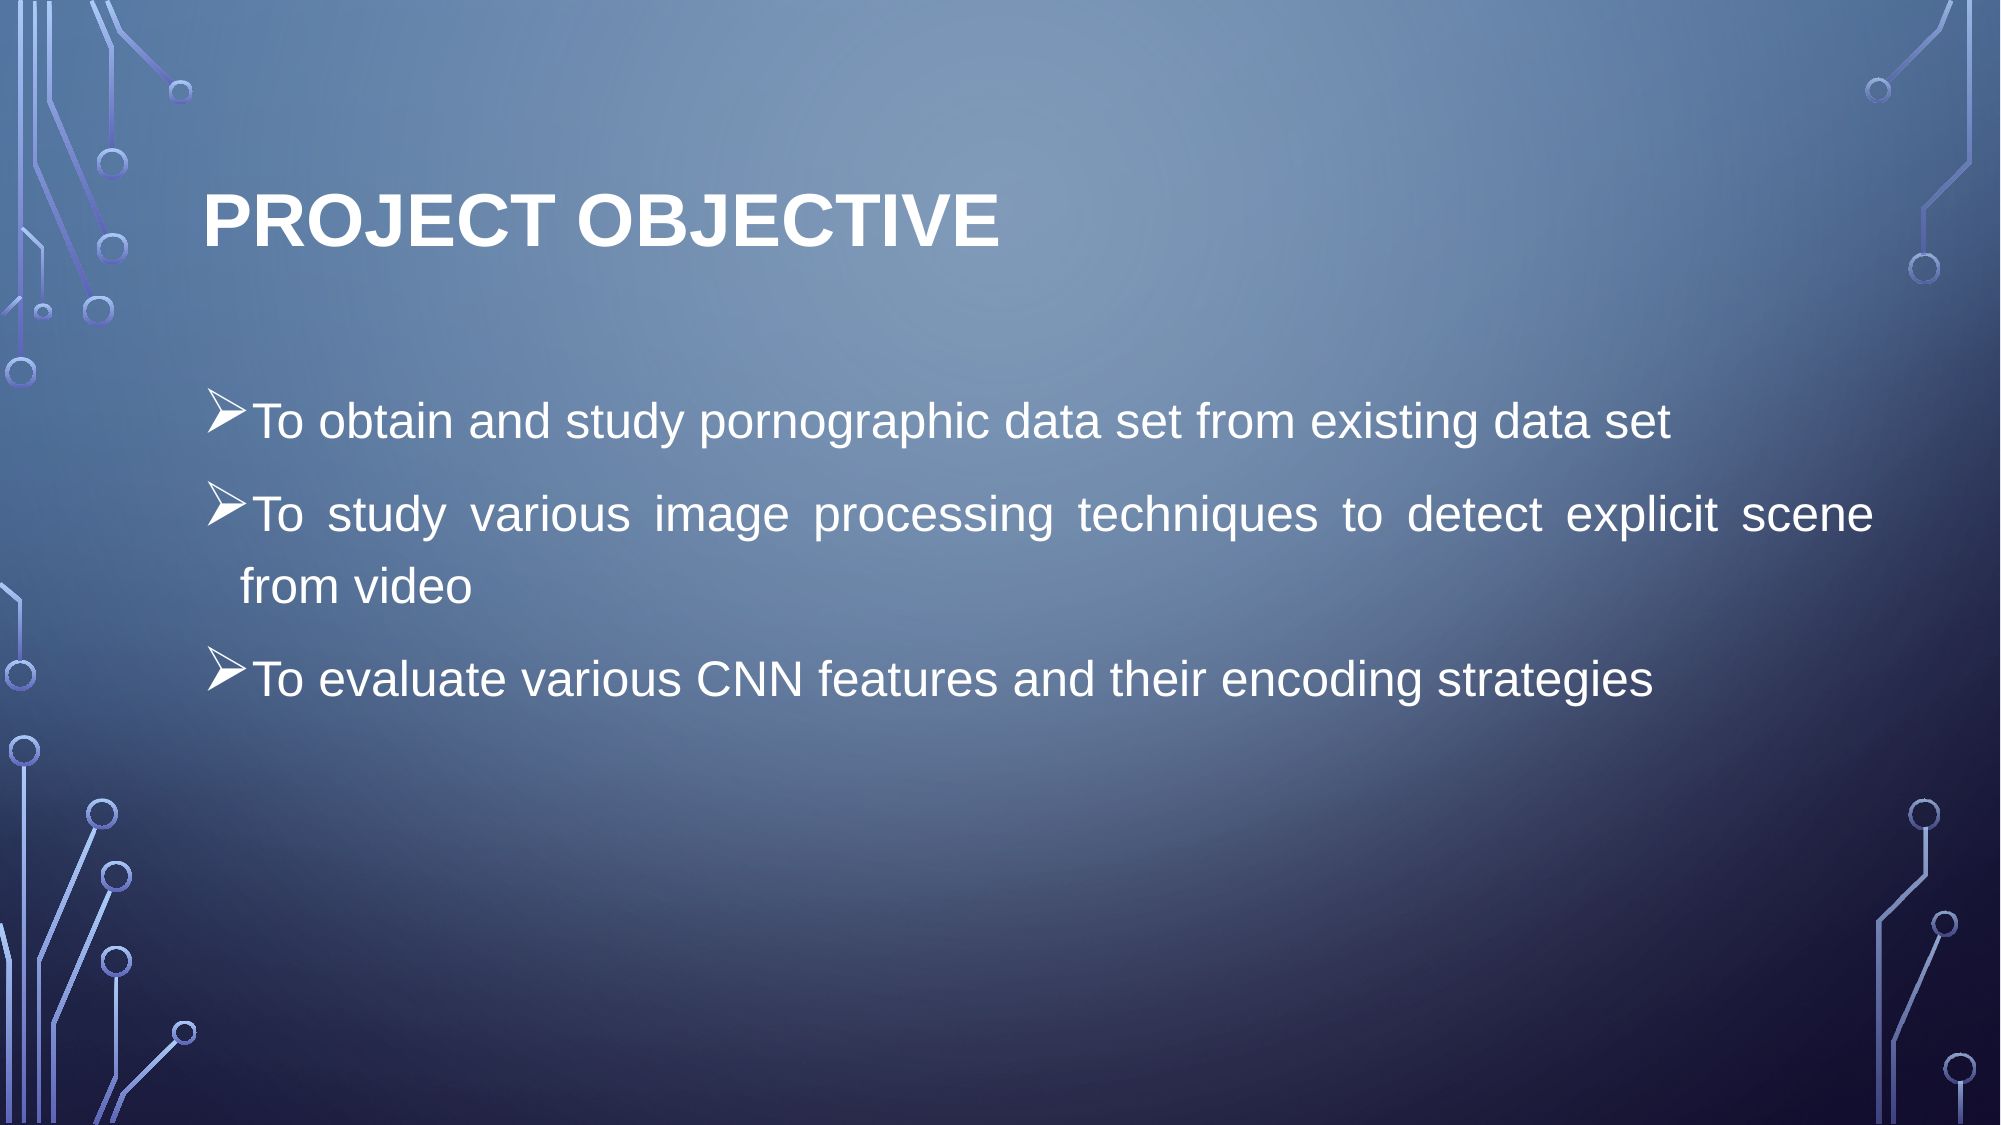

# Project objective
To obtain and study pornographic data set from existing data set
To study various image processing techniques to detect explicit scene from video
To evaluate various CNN features and their encoding strategies